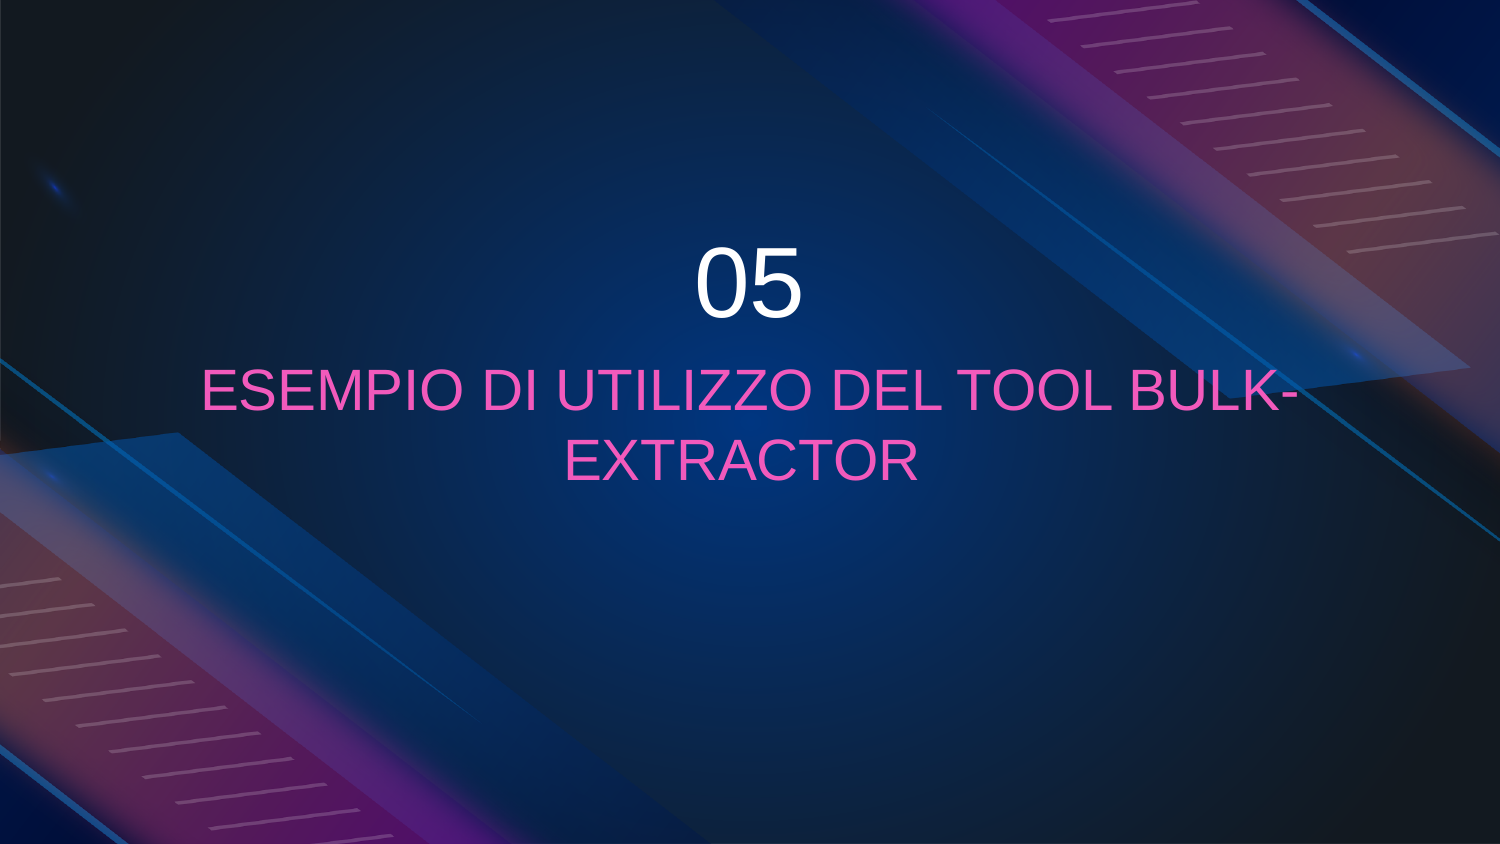

05
# ESEMPIO DI UTILIZZO DEL TOOL BULK-EXTRACTOR